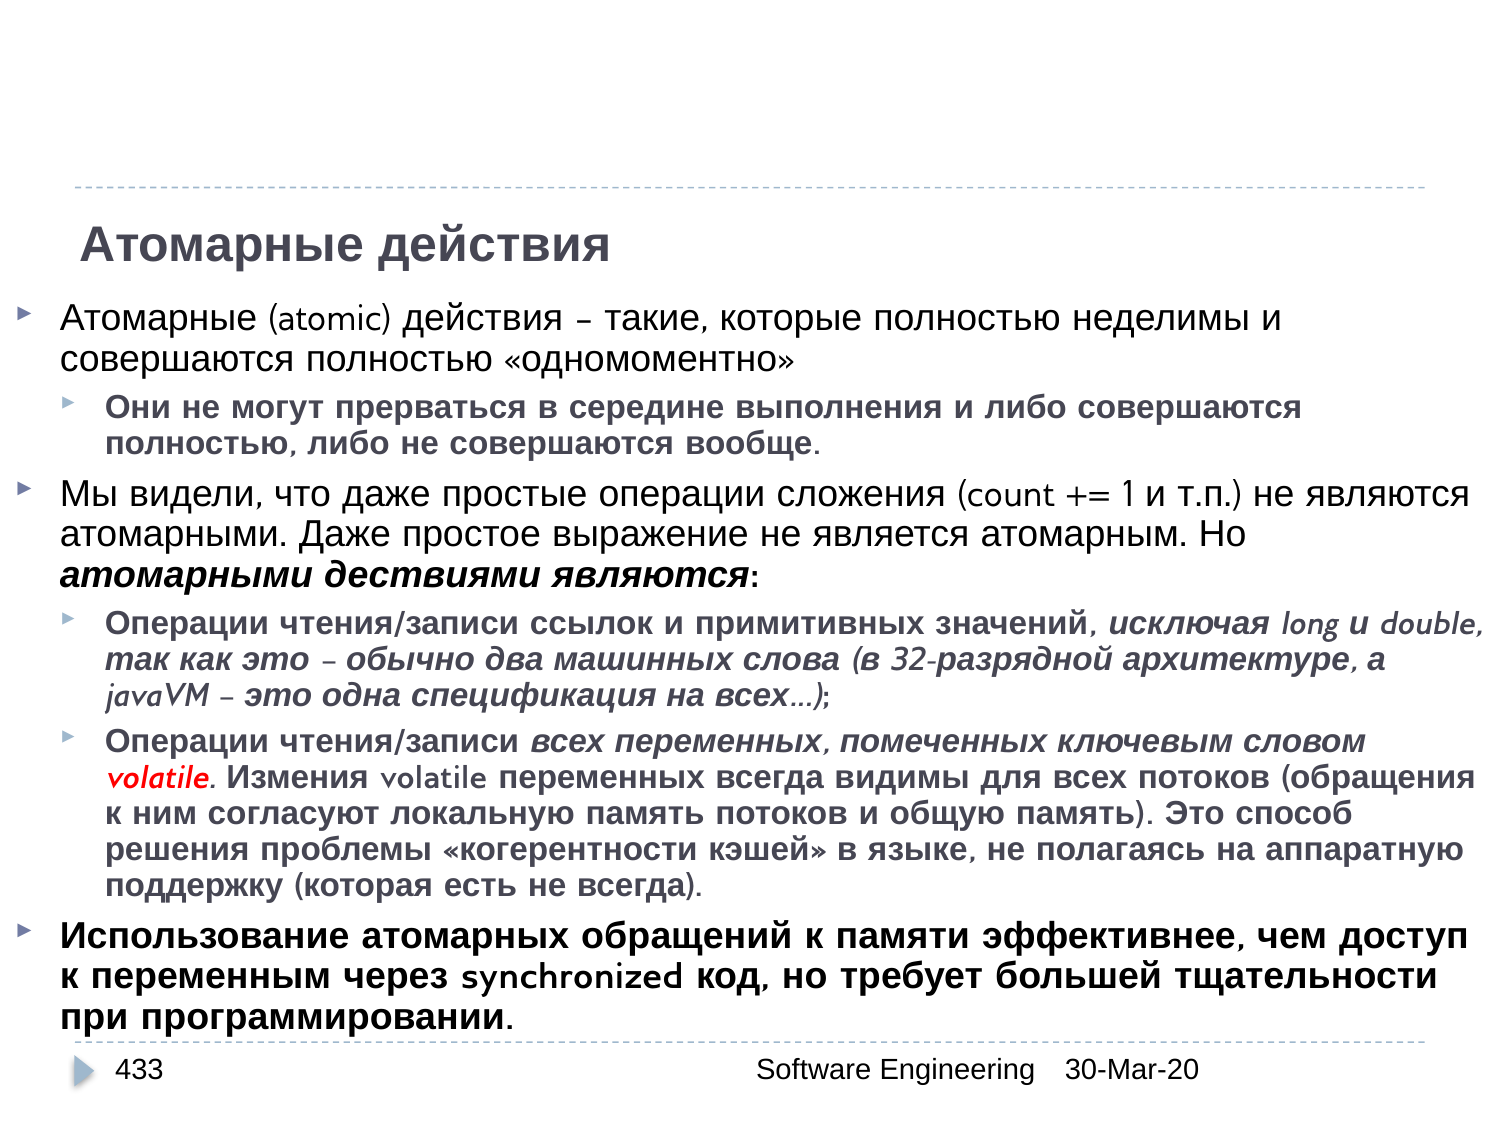

# Атомарные действия
Атомарные (atomic) действия – такие, которые полностью неделимы и совершаются полностью «одномоментно»
Они не могут прерваться в середине выполнения и либо совершаются полностью, либо не совершаются вообще.
Мы видели, что даже простые операции сложения (count += 1 и т.п.) не являются атомарными. Даже простое выражение не является атомарным. Но атомарными дествиями являются:
Операции чтения/записи ссылок и примитивных значений, исключая long и double, так как это – обычно два машинных слова (в 32-разрядной архитектуре, а javaVM – это одна спецификация на всех...);
Операции чтения/записи всех переменных, помеченных ключевым словом volatile. Измения volatile переменных всегда видимы для всех потоков (обращения к ним согласуют локальную память потоков и общую память). Это способ решения проблемы «когерентности кэшей» в языке, не полагаясь на аппаратную поддержку (которая есть не всегда).
Использование атомарных обращений к памяти эффективнее, чем доступ к переменным через synchronized код, но требует большей тщательности при программировании.

433
Software Engineering
30-Mar-20